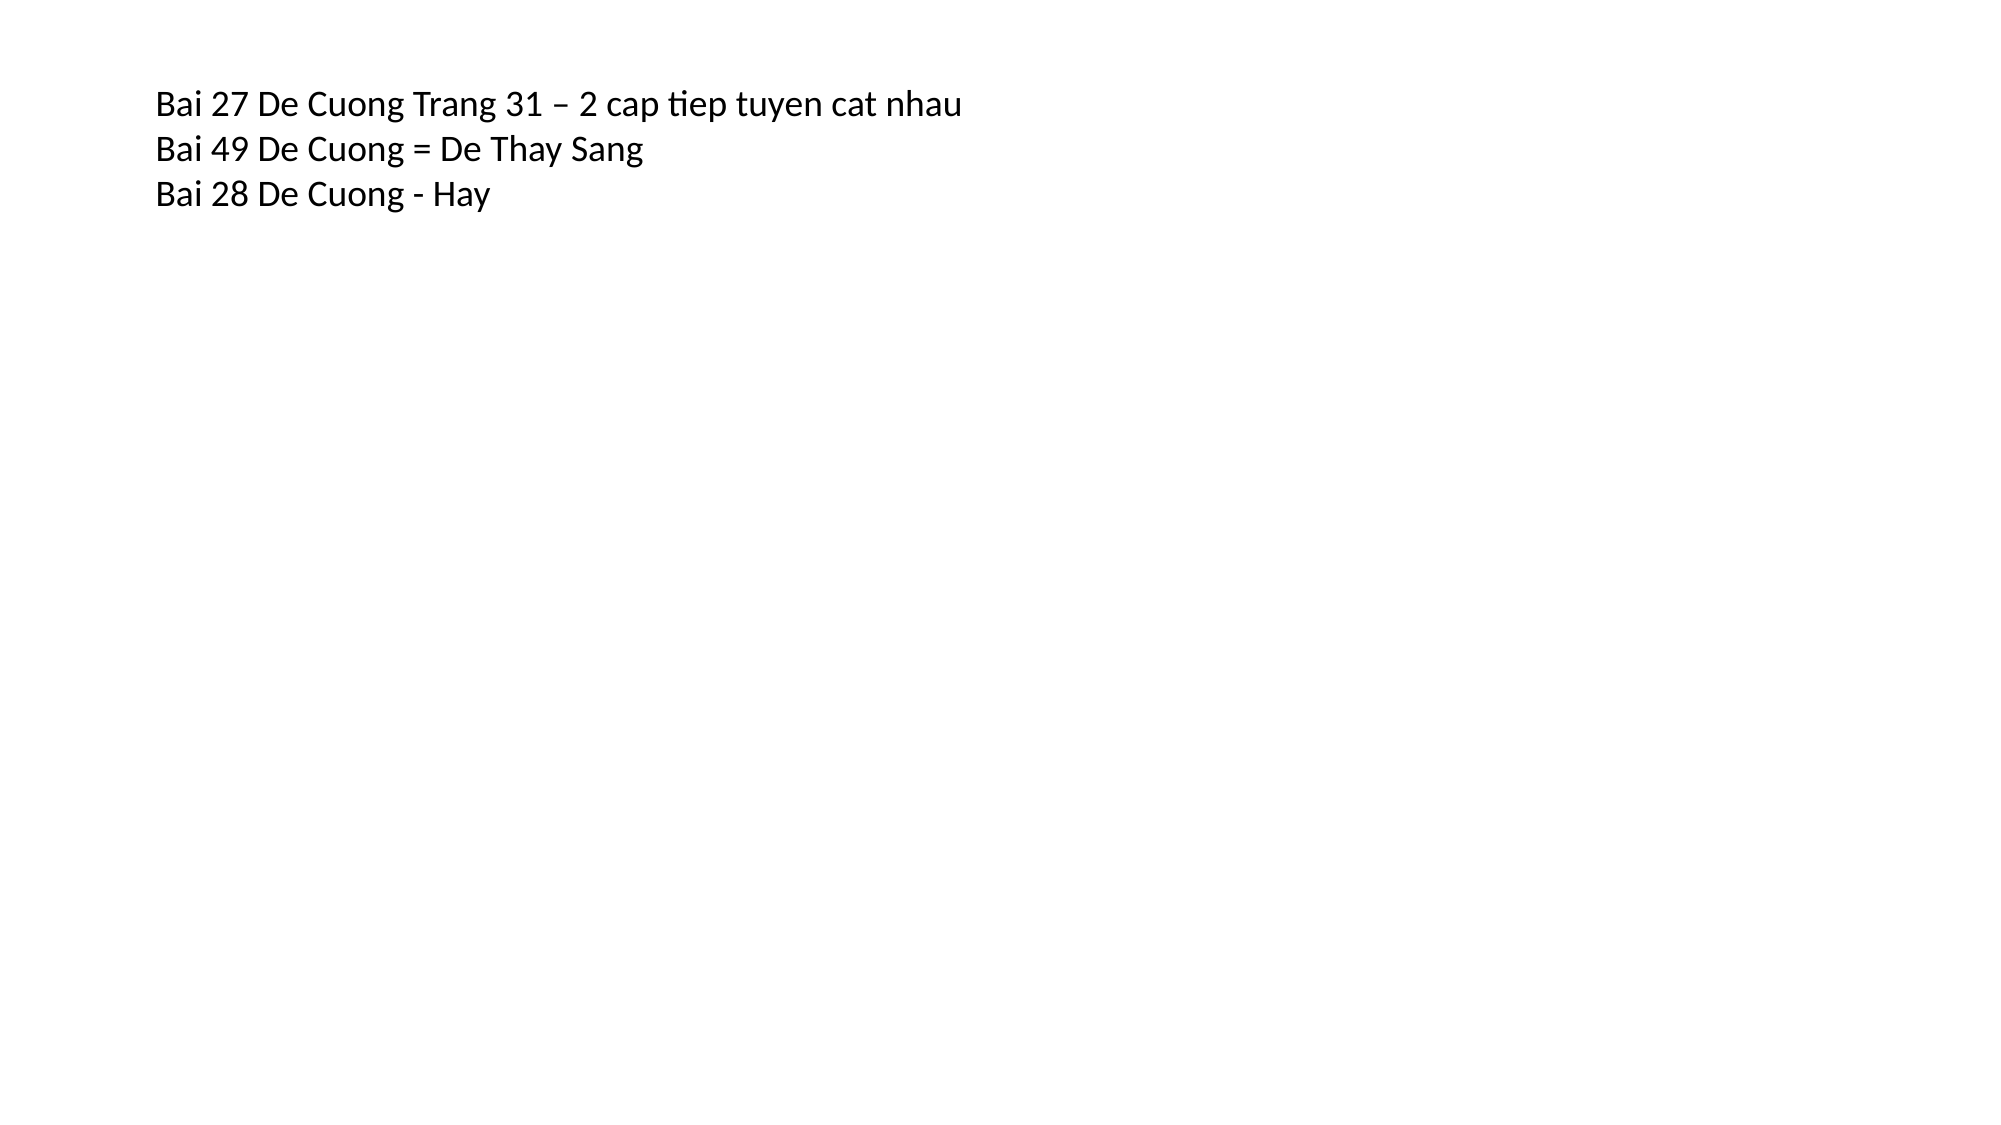

Bai 27 De Cuong Trang 31 – 2 cap tiep tuyen cat nhau
Bai 49 De Cuong = De Thay Sang
Bai 28 De Cuong - Hay